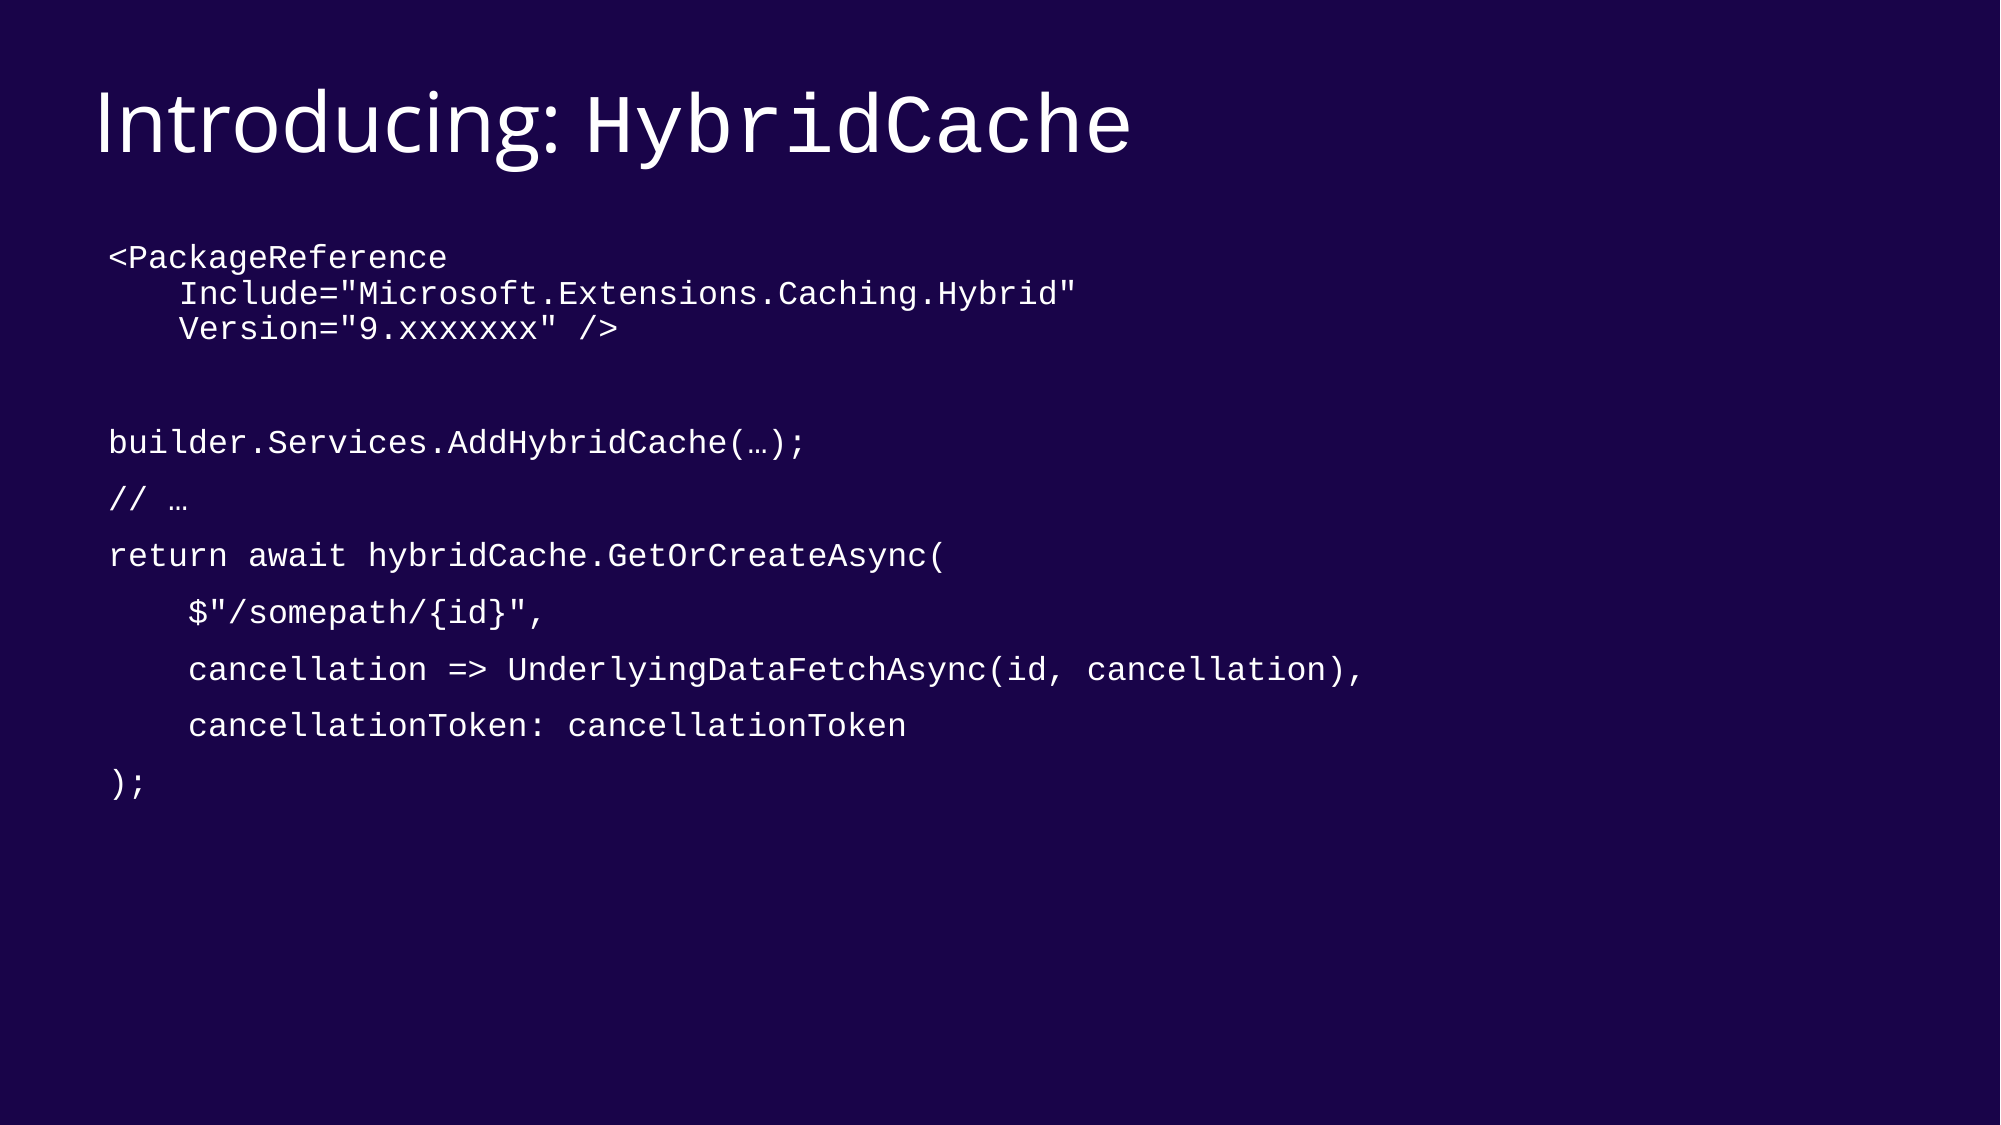

Introducing: HybridCache
<PackageReference
 Include="Microsoft.Extensions.Caching.Hybrid"
 Version="9.xxxxxxx" />

builder.Services.AddHybridCache(…);
// …
return await hybridCache.GetOrCreateAsync(
    $"/somepath/{id}",
    cancellation => UnderlyingDataFetchAsync(id, cancellation),
    cancellationToken: cancellationToken
);